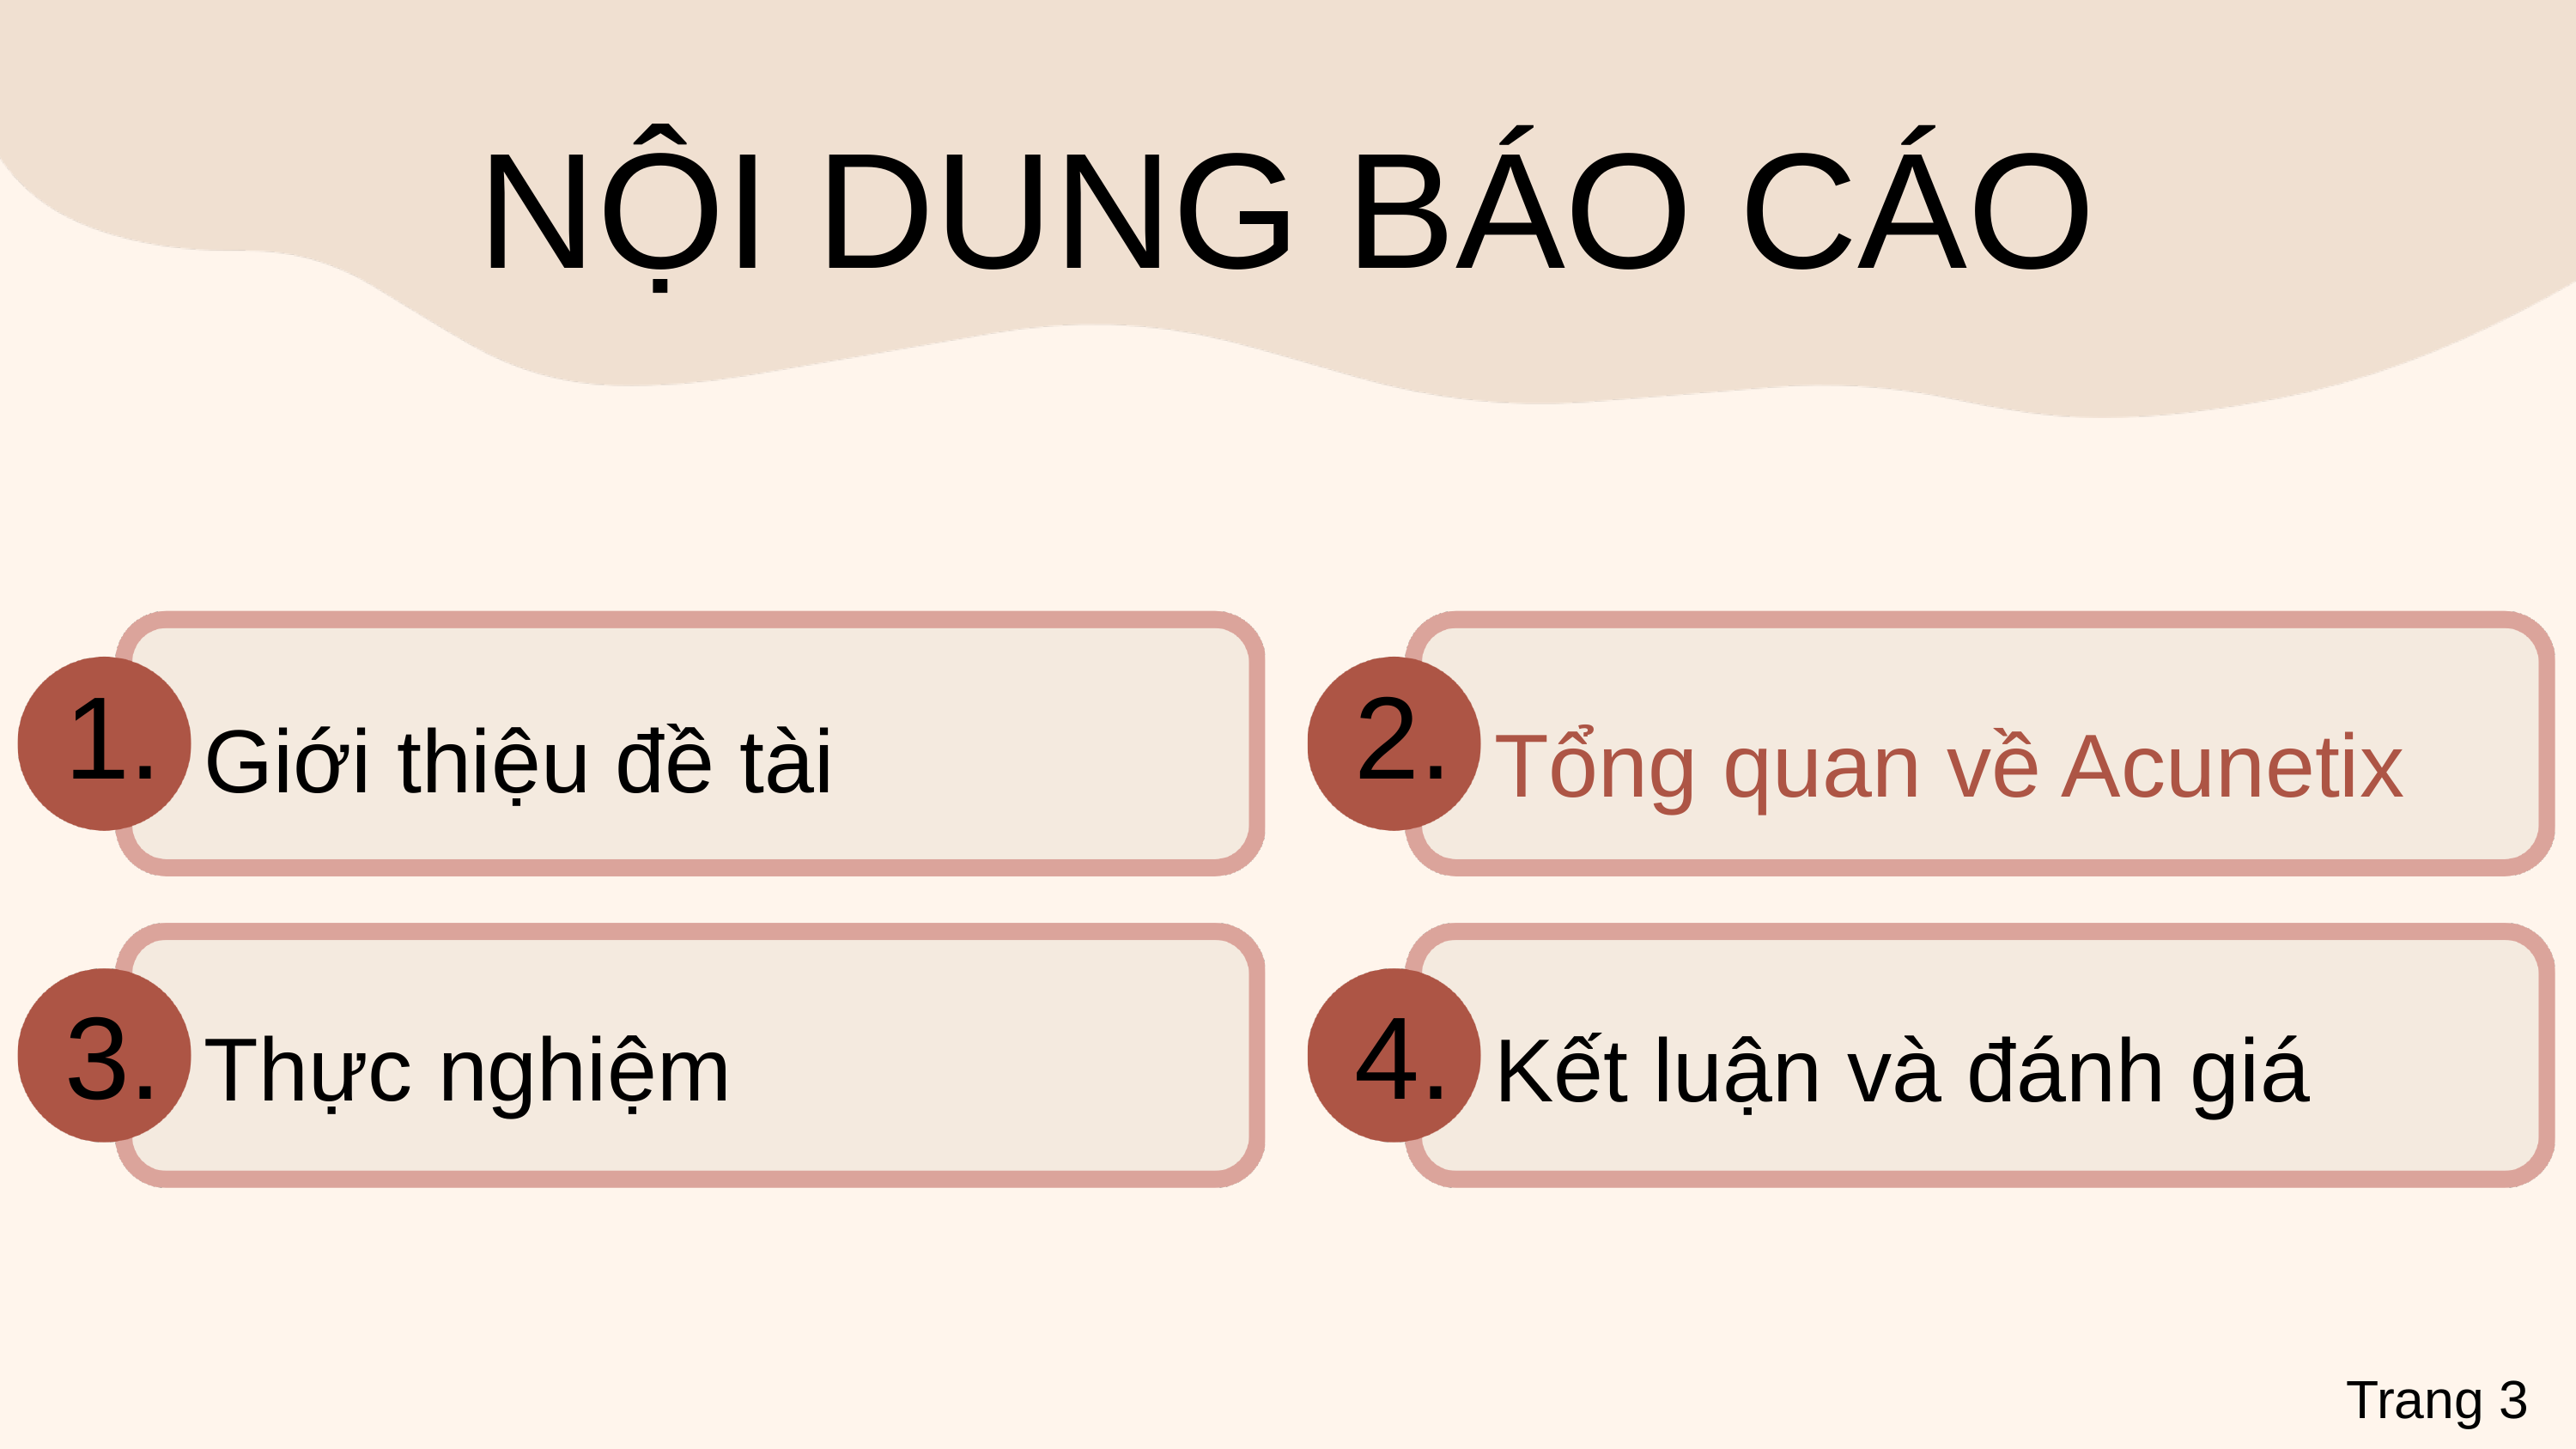

NỘI DUNG BÁO CÁO

1.
2.

Tổng quan về Acunetix
Giới thiệu đề tài
3.
4.
Thực nghiệm
Kết luận và đánh giá
Trang 3